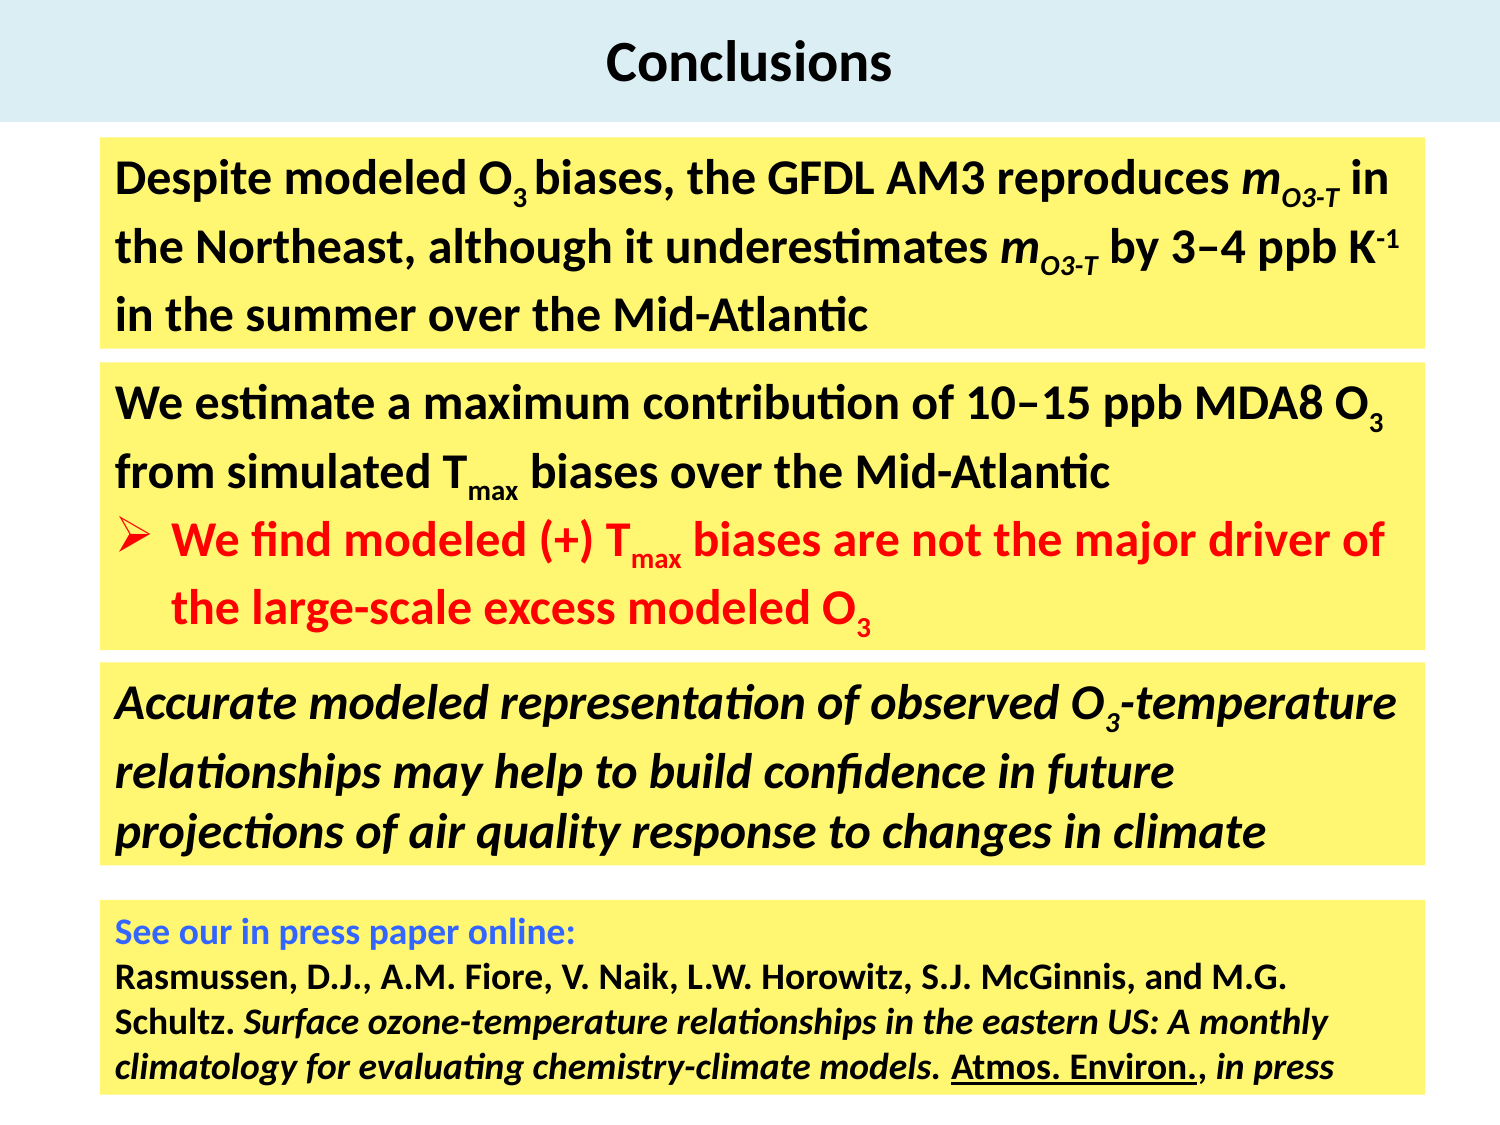

Conclusions
Despite modeled O3 biases, the GFDL AM3 reproduces mO3-T in the Northeast, although it underestimates mO3-T by 3–4 ppb K-1 in the summer over the Mid-Atlantic
We estimate a maximum contribution of 10–15 ppb MDA8 O3 from simulated Tmax biases over the Mid-Atlantic
We find modeled (+) Tmax biases are not the major driver of the large-scale excess modeled O3
Accurate modeled representation of observed O3-temperature relationships may help to build confidence in future projections of air quality response to changes in climate
See our in press paper online:
Rasmussen, D.J., A.M. Fiore, V. Naik, L.W. Horowitz, S.J. McGinnis, and M.G. Schultz. Surface ozone-temperature relationships in the eastern US: A monthly climatology for evaluating chemistry-climate models. Atmos. Environ., in press